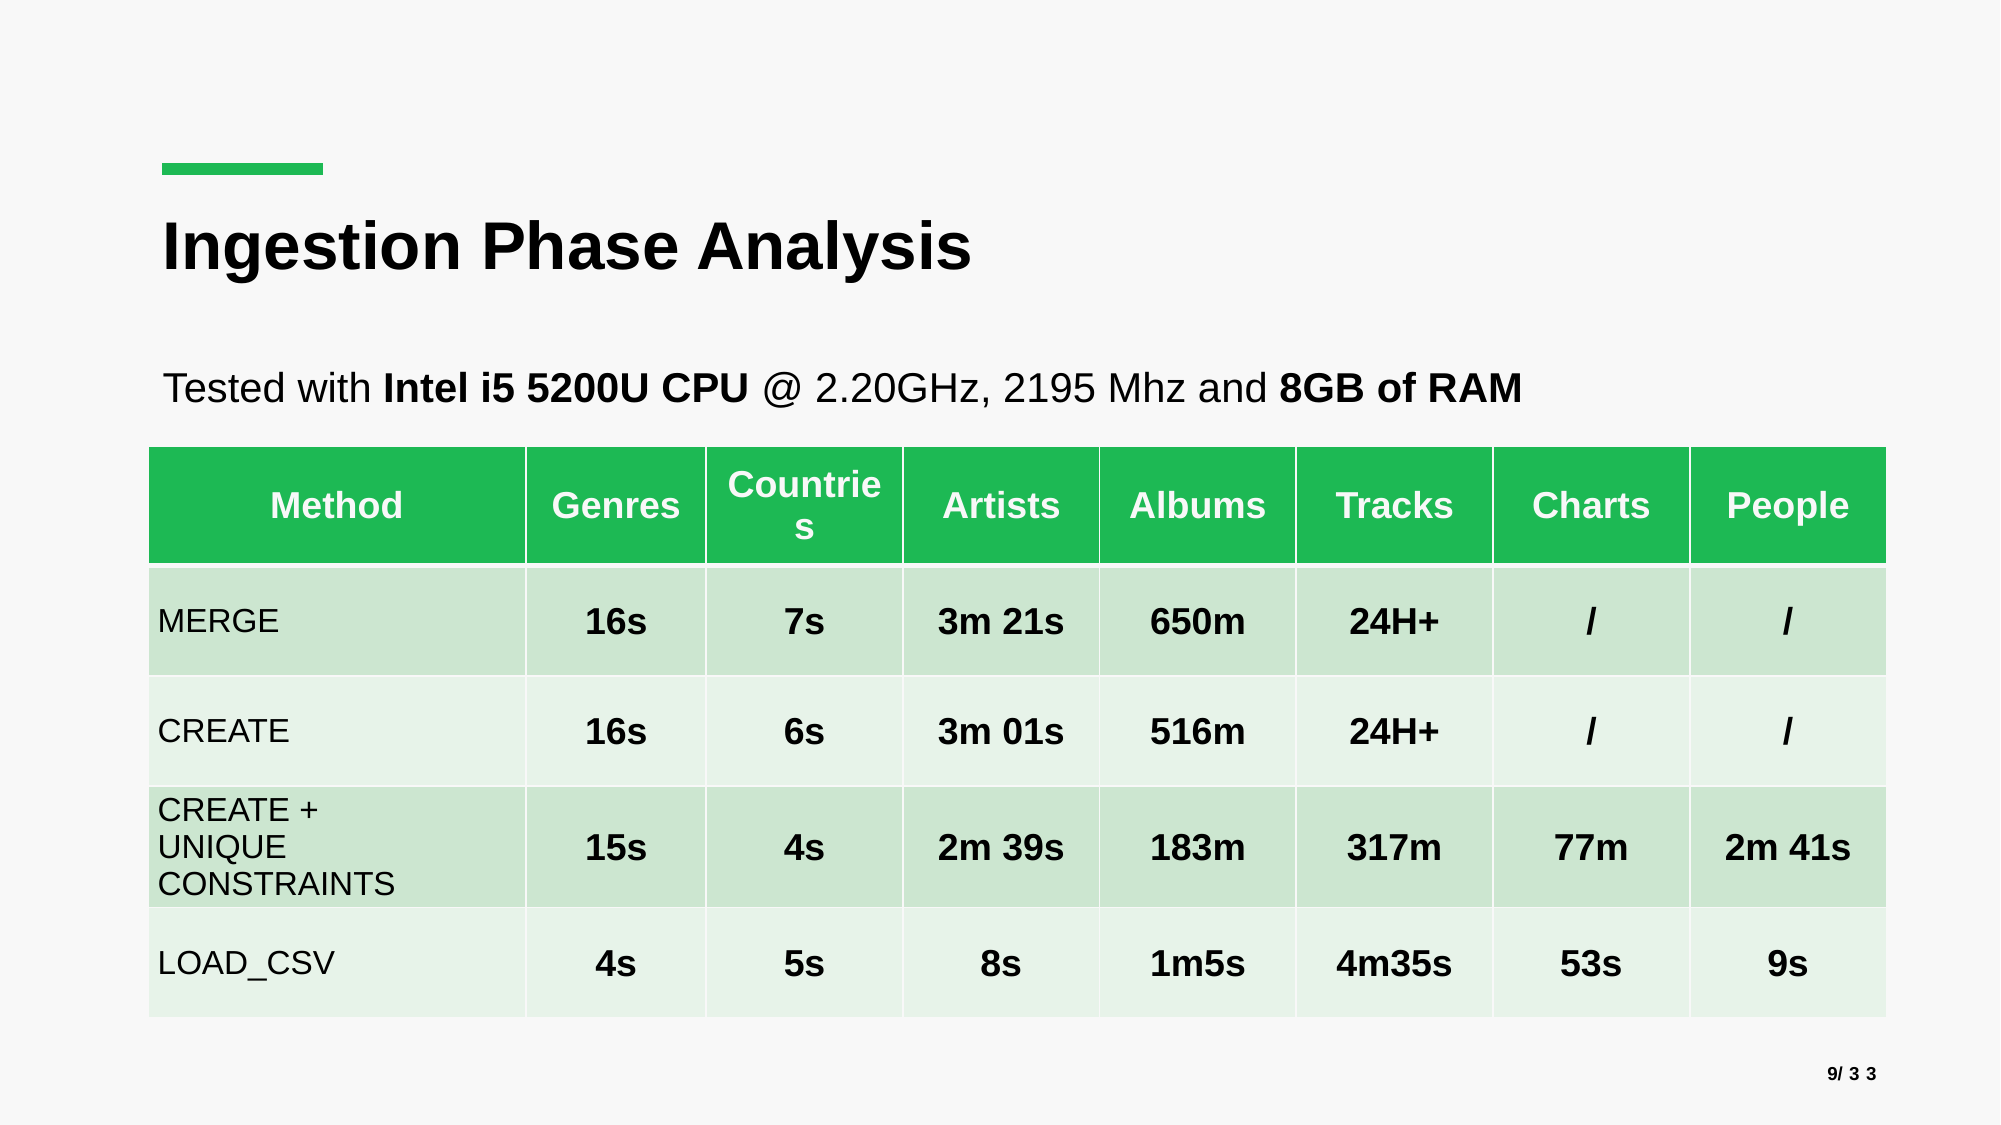

# Ingestion Phase Analysis
Tested with Intel i5 5200U CPU @ 2.20GHz, 2195 Mhz and 8GB of RAM
| Method | Genres | Countries | Artists | Albums | Tracks | Charts | People |
| --- | --- | --- | --- | --- | --- | --- | --- |
| MERGE | 16s | 7s | 3m 21s | 650m | 24H+ | / | / |
| CREATE | 16s | 6s | 3m 01s | 516m | 24H+ | / | / |
| CREATE + UNIQUE CONSTRAINTS | 15s | 4s | 2m 39s | 183m | 317m | 77m | 2m 41s |
| LOAD\_CSV | 4s | 5s | 8s | 1m5s | 4m35s | 53s | 9s |
9/33